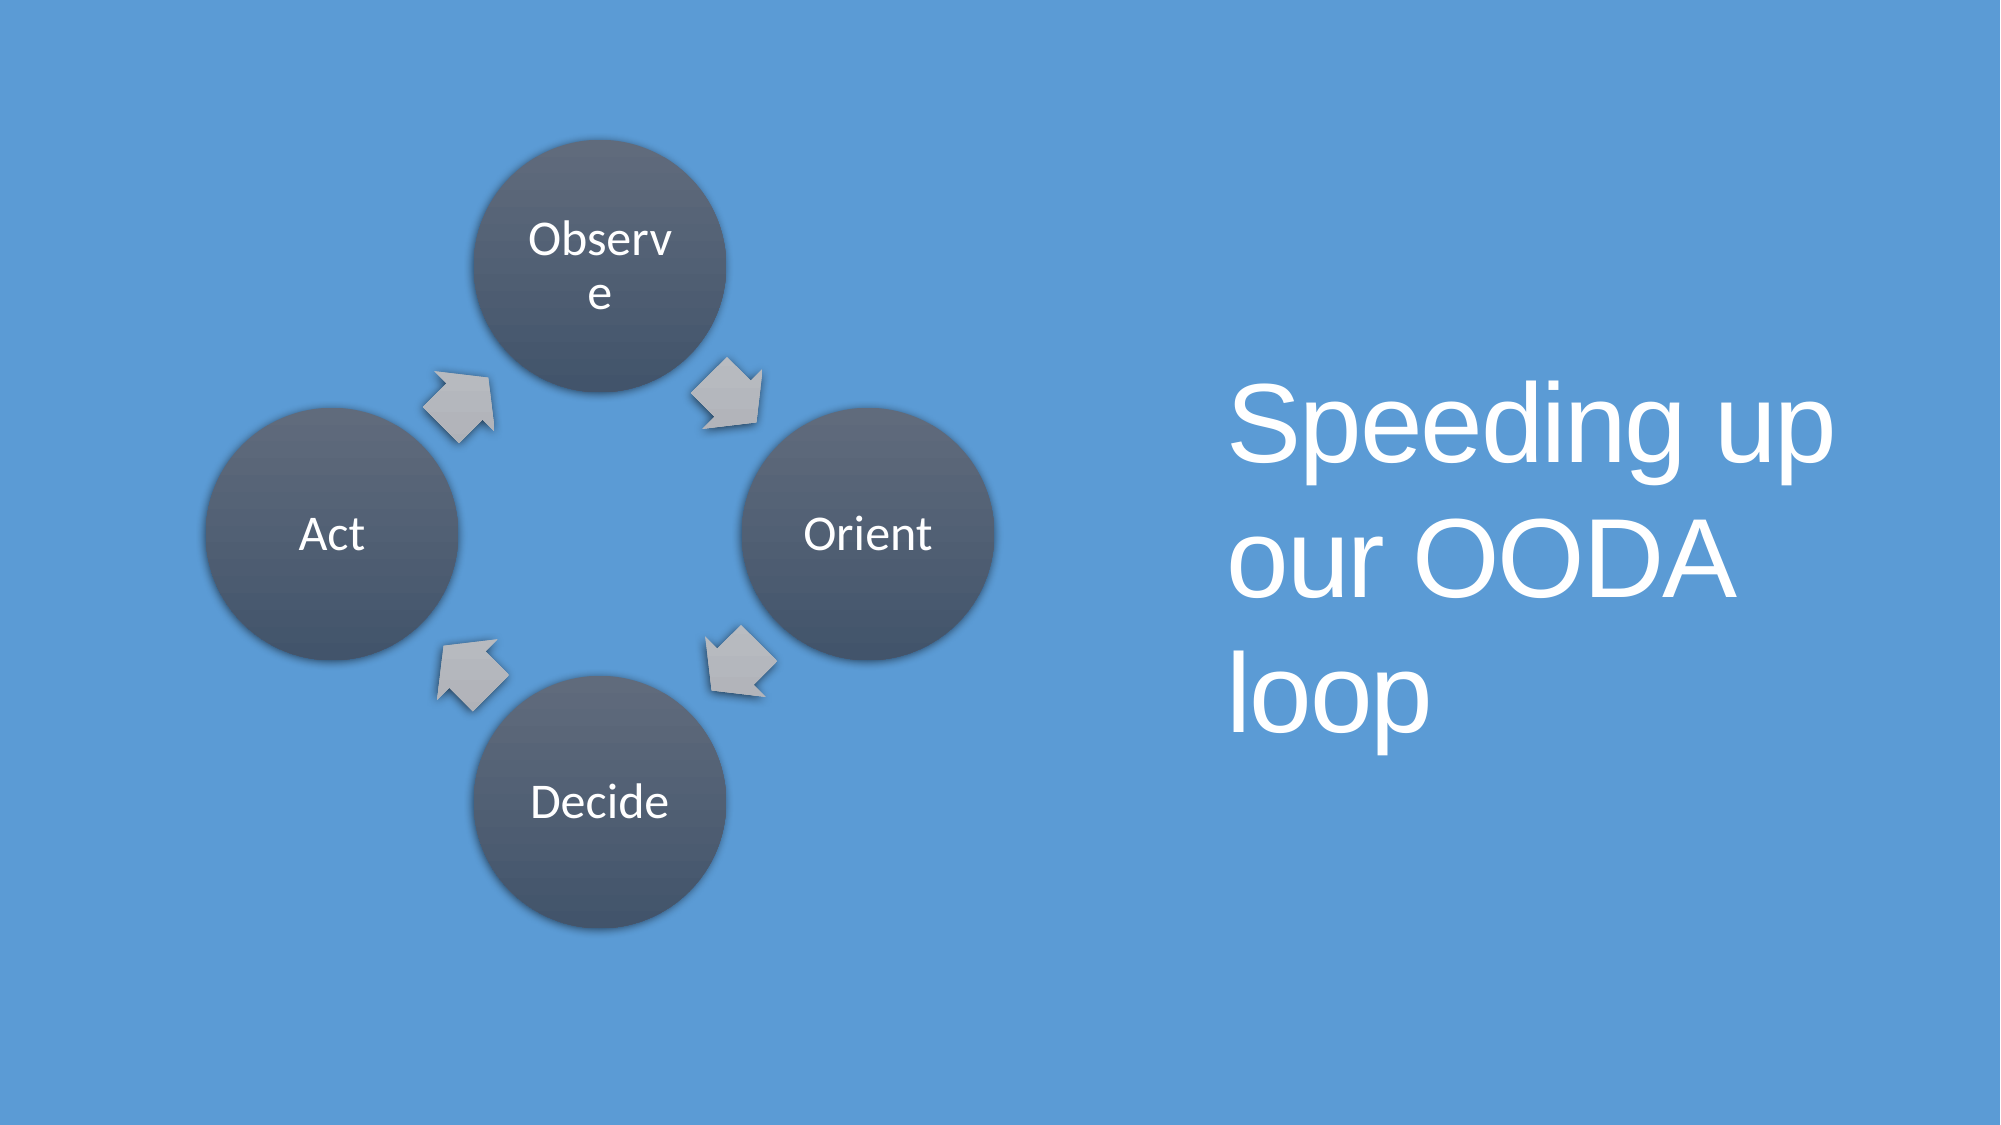

Observe

Orient

Decide

Act

Speeding up our OODA loop